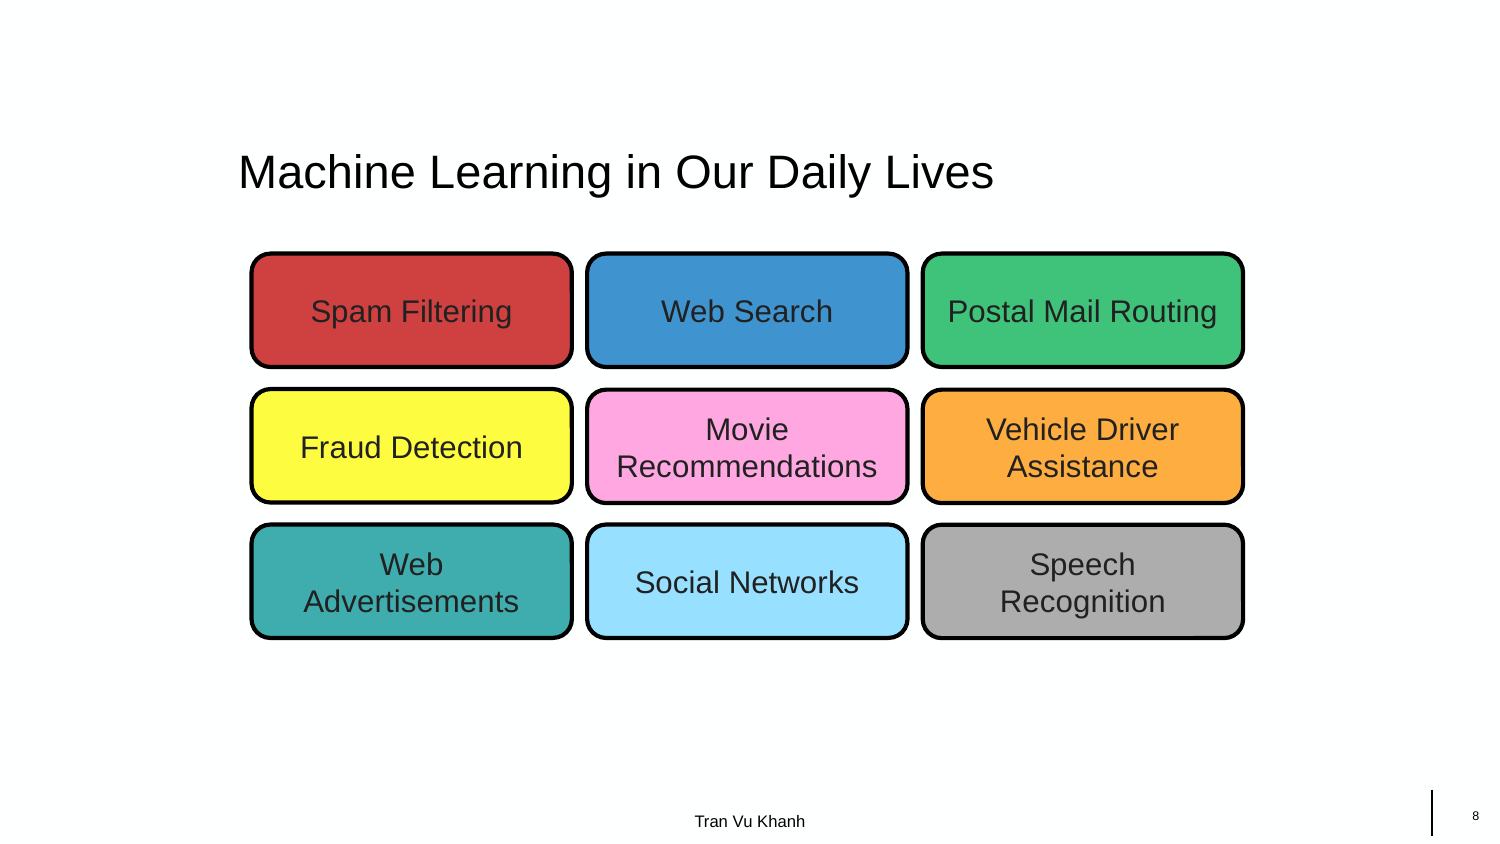

Machine Learning in Our Daily Lives
Spam Filtering
Web Search
Postal Mail Routing
Fraud Detection
Movie Recommendations
Vehicle Driver Assistance
Web Advertisements
Social Networks
Speech Recognition
8
Tran Vu Khanh